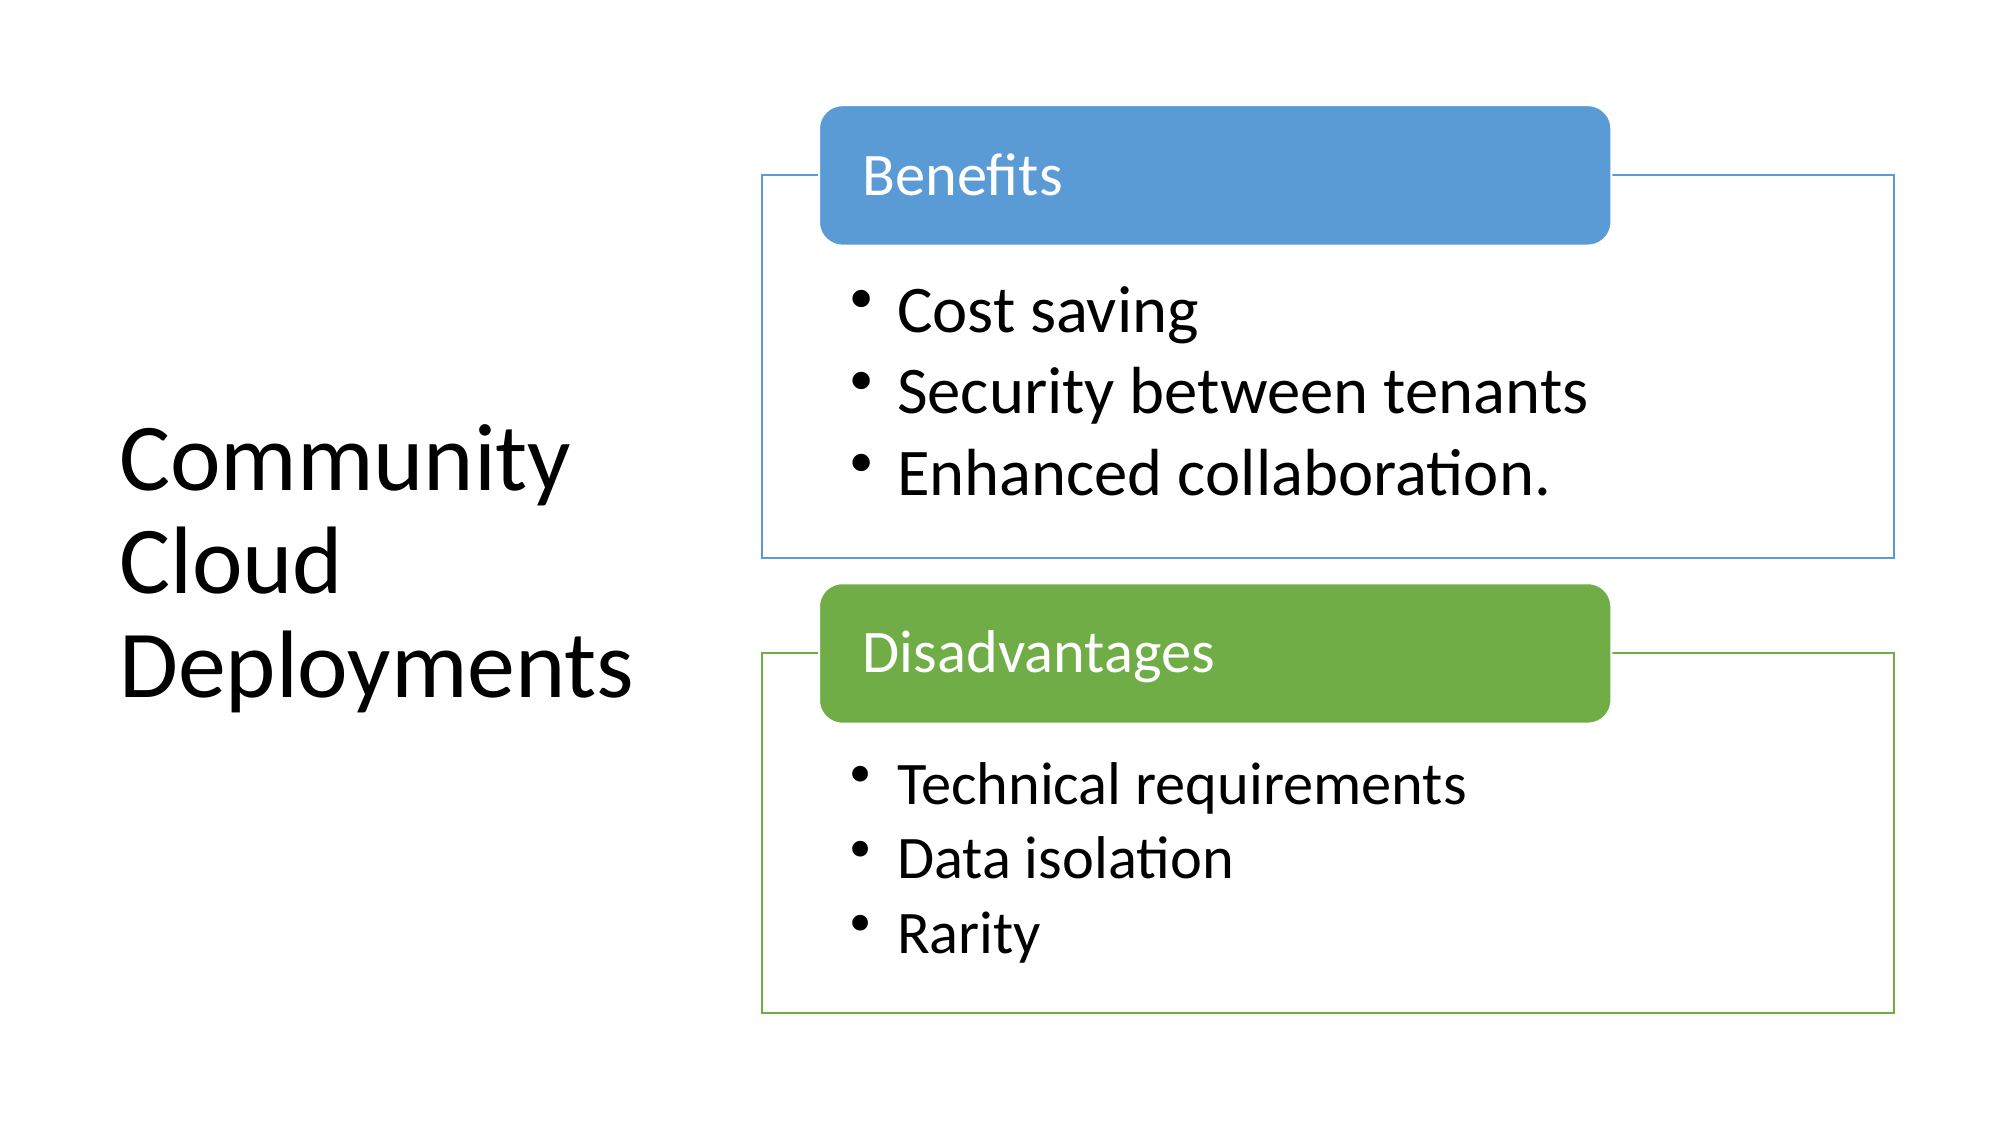

Cost saving
Security between tenants
Enhanced collaboration.
Benefits
Technical requirements
Data isolation
Rarity
Disadvantages
# Community  Cloud Deployments